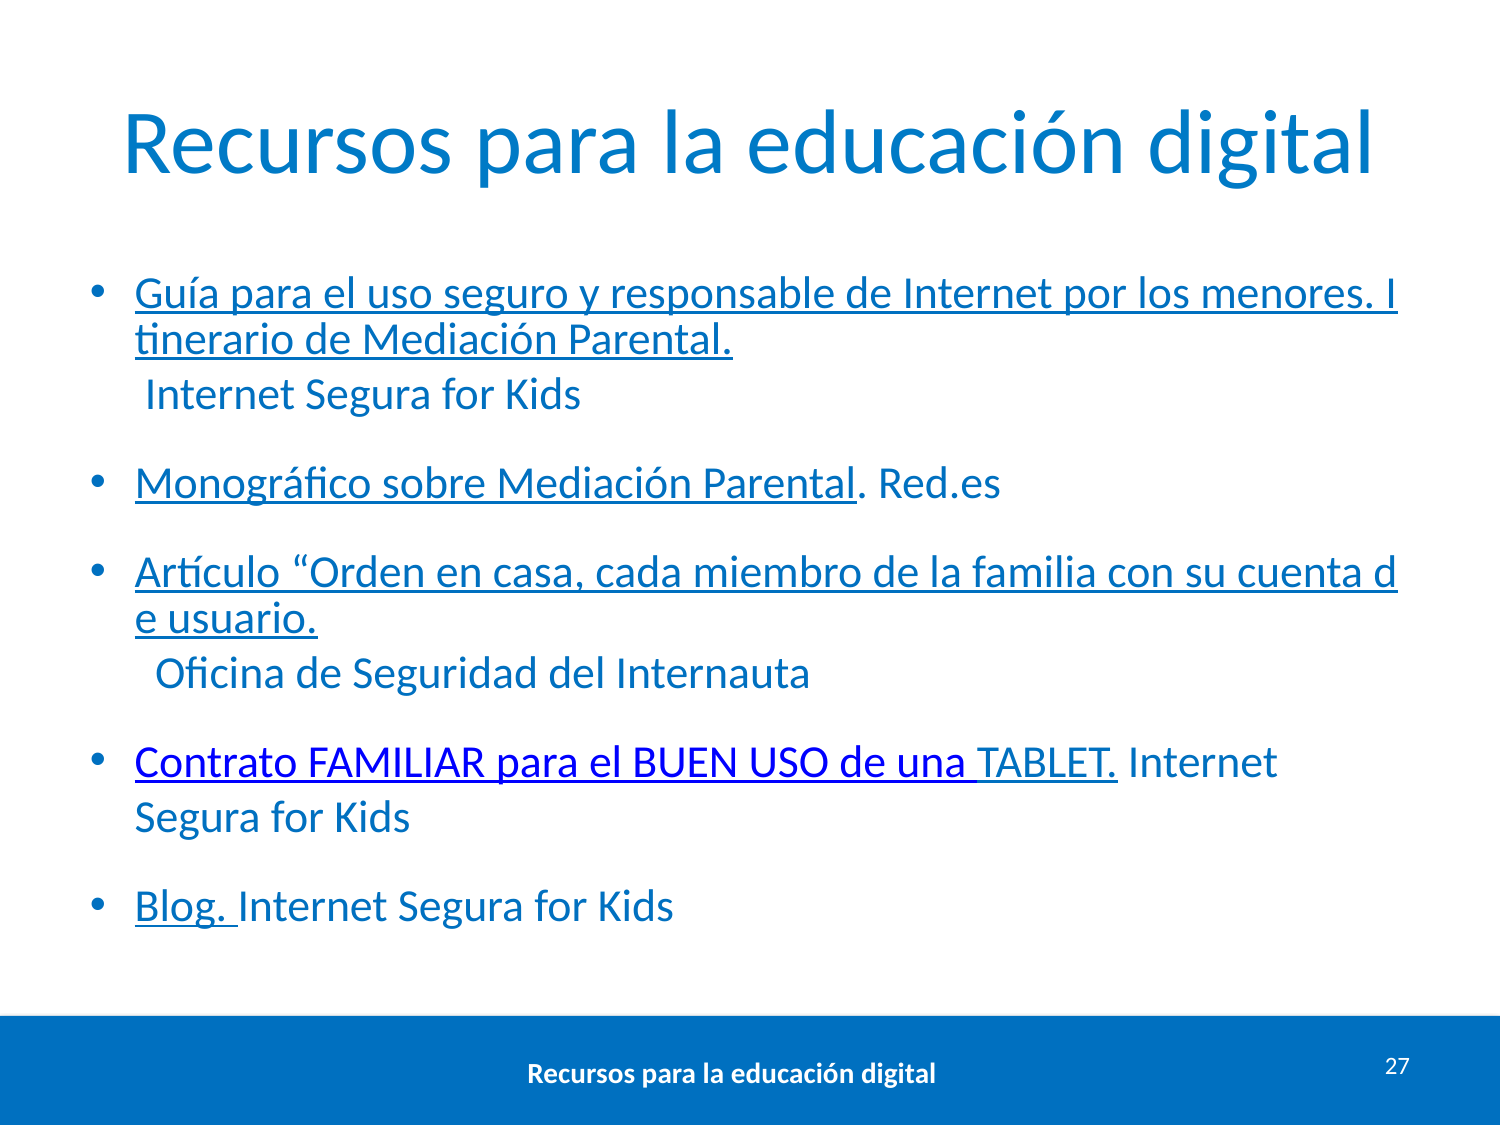

# Recursos para la educación digital
Guía para el uso seguro y responsable de Internet por los menores. Itinerario de Mediación Parental. Internet Segura for Kids
Monográfico sobre Mediación Parental. Red.es
Artículo “Orden en casa, cada miembro de la familia con su cuenta de usuario.  Oficina de Seguridad del Internauta
Contrato FAMILIAR para el BUEN USO de una TABLET. Internet Segura for Kids
Blog. Internet Segura for Kids

27
Recursos para la educación digital